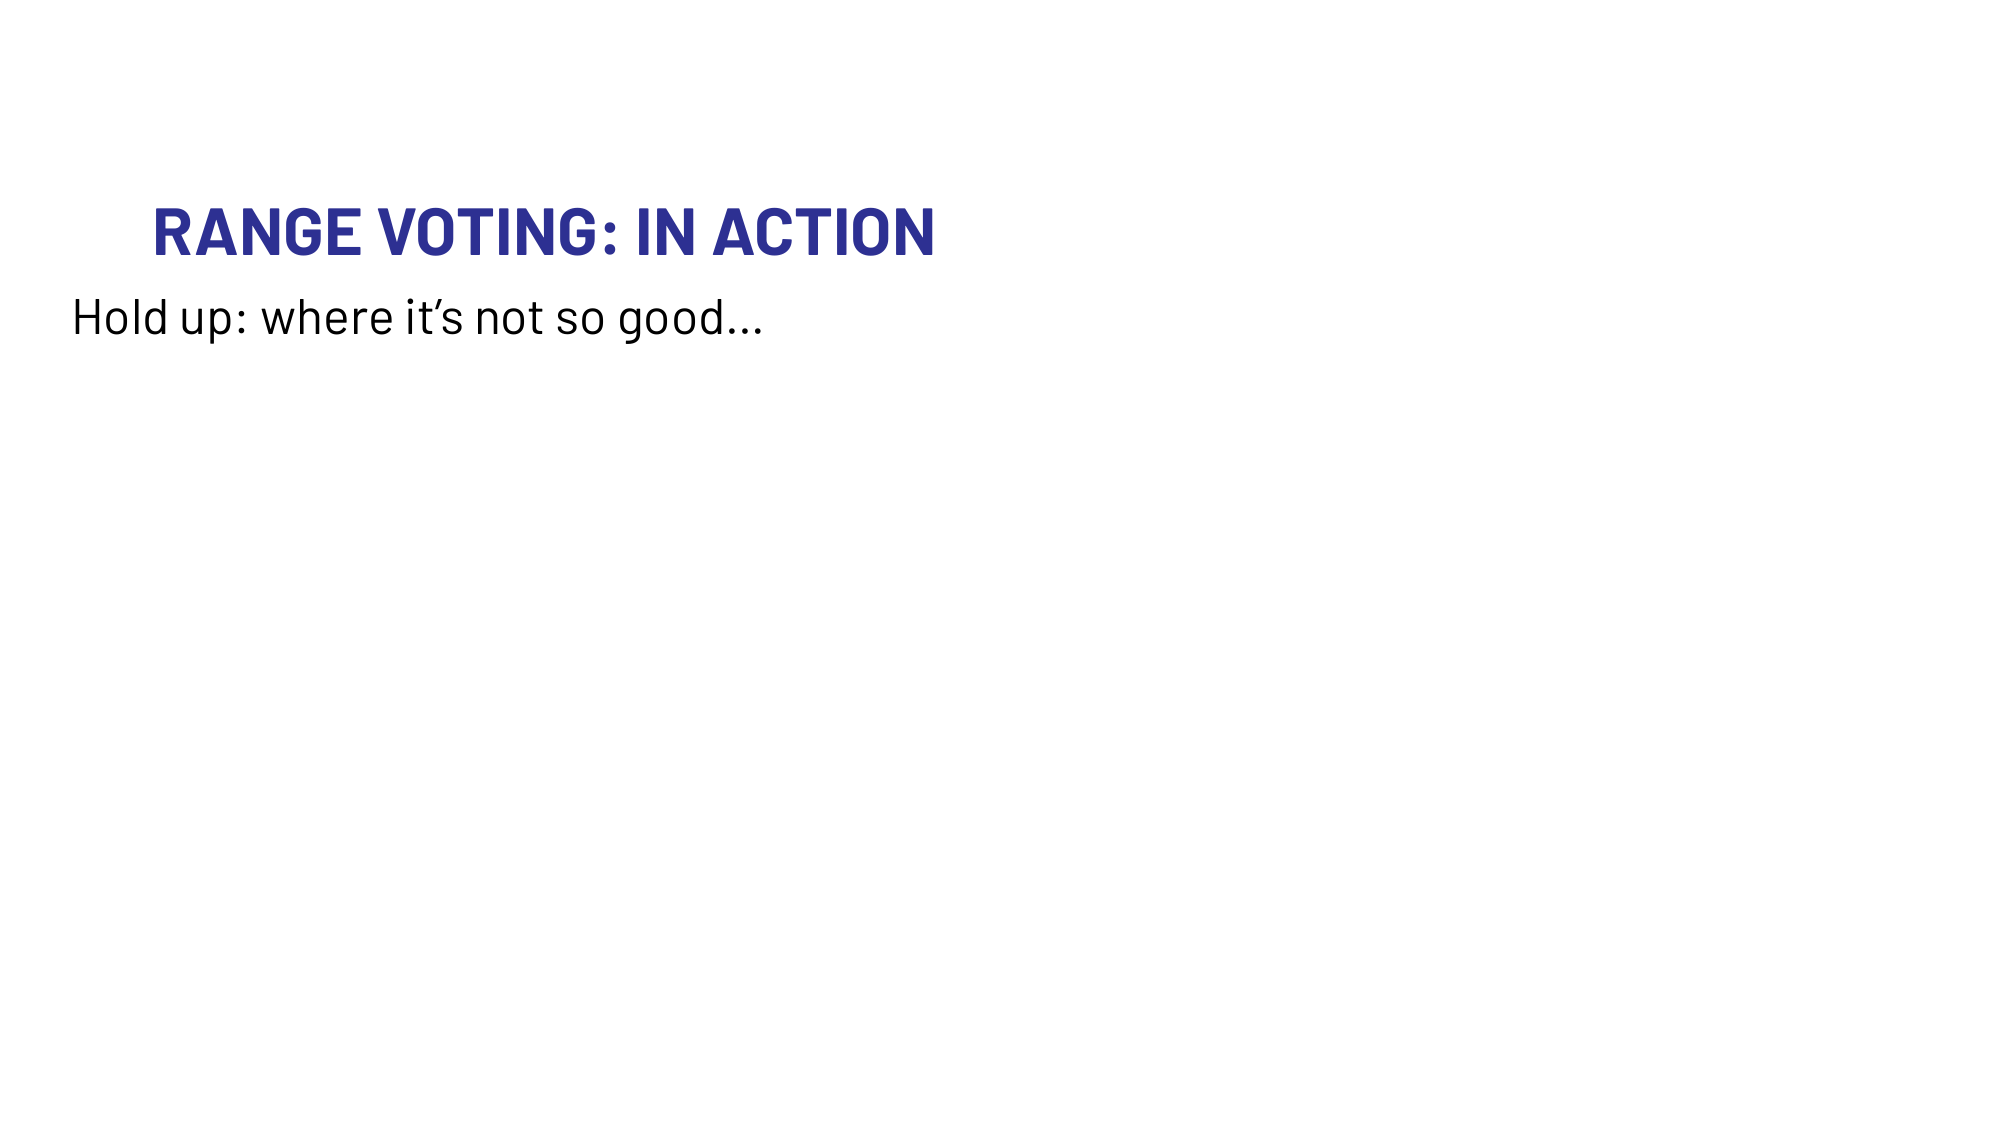

# RANGE VOTING: IN ACTION
Hold up: where it’s not so good…